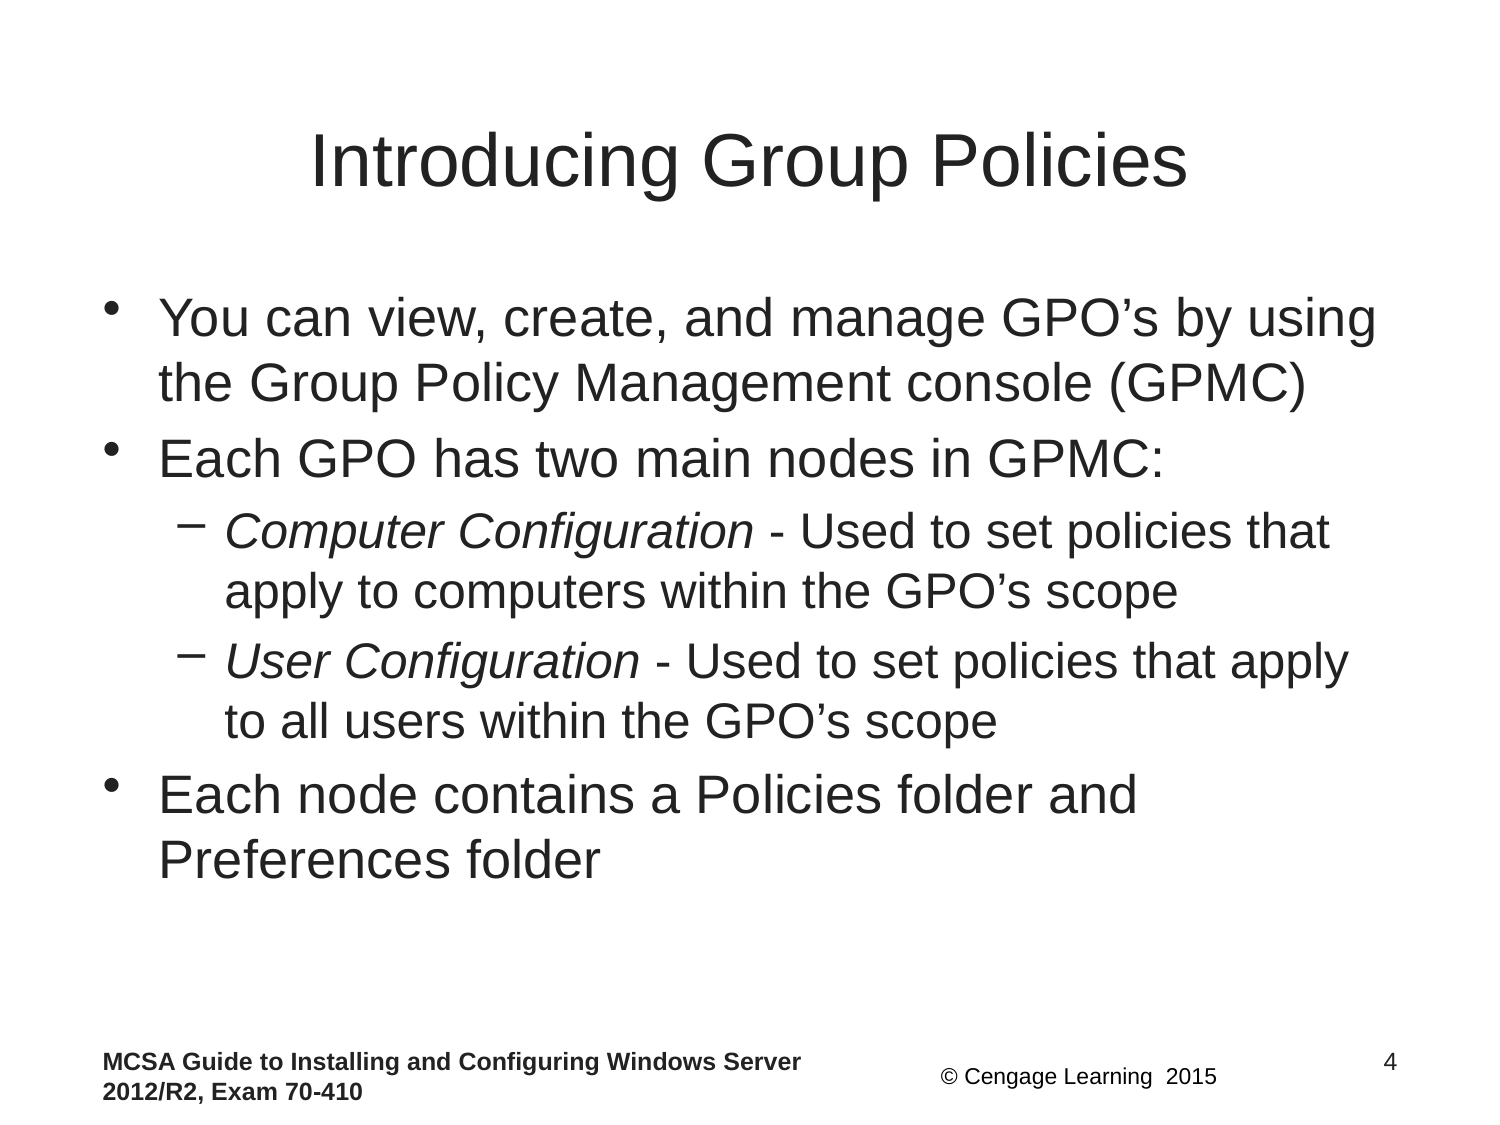

# Introducing Group Policies
You can view, create, and manage GPO’s by using the Group Policy Management console (GPMC)
Each GPO has two main nodes in GPMC:
Computer Configuration - Used to set policies that apply to computers within the GPO’s scope
User Configuration - Used to set policies that apply to all users within the GPO’s scope
Each node contains a Policies folder and Preferences folder
MCSA Guide to Installing and Configuring Windows Server 2012/R2, Exam 70-410
4